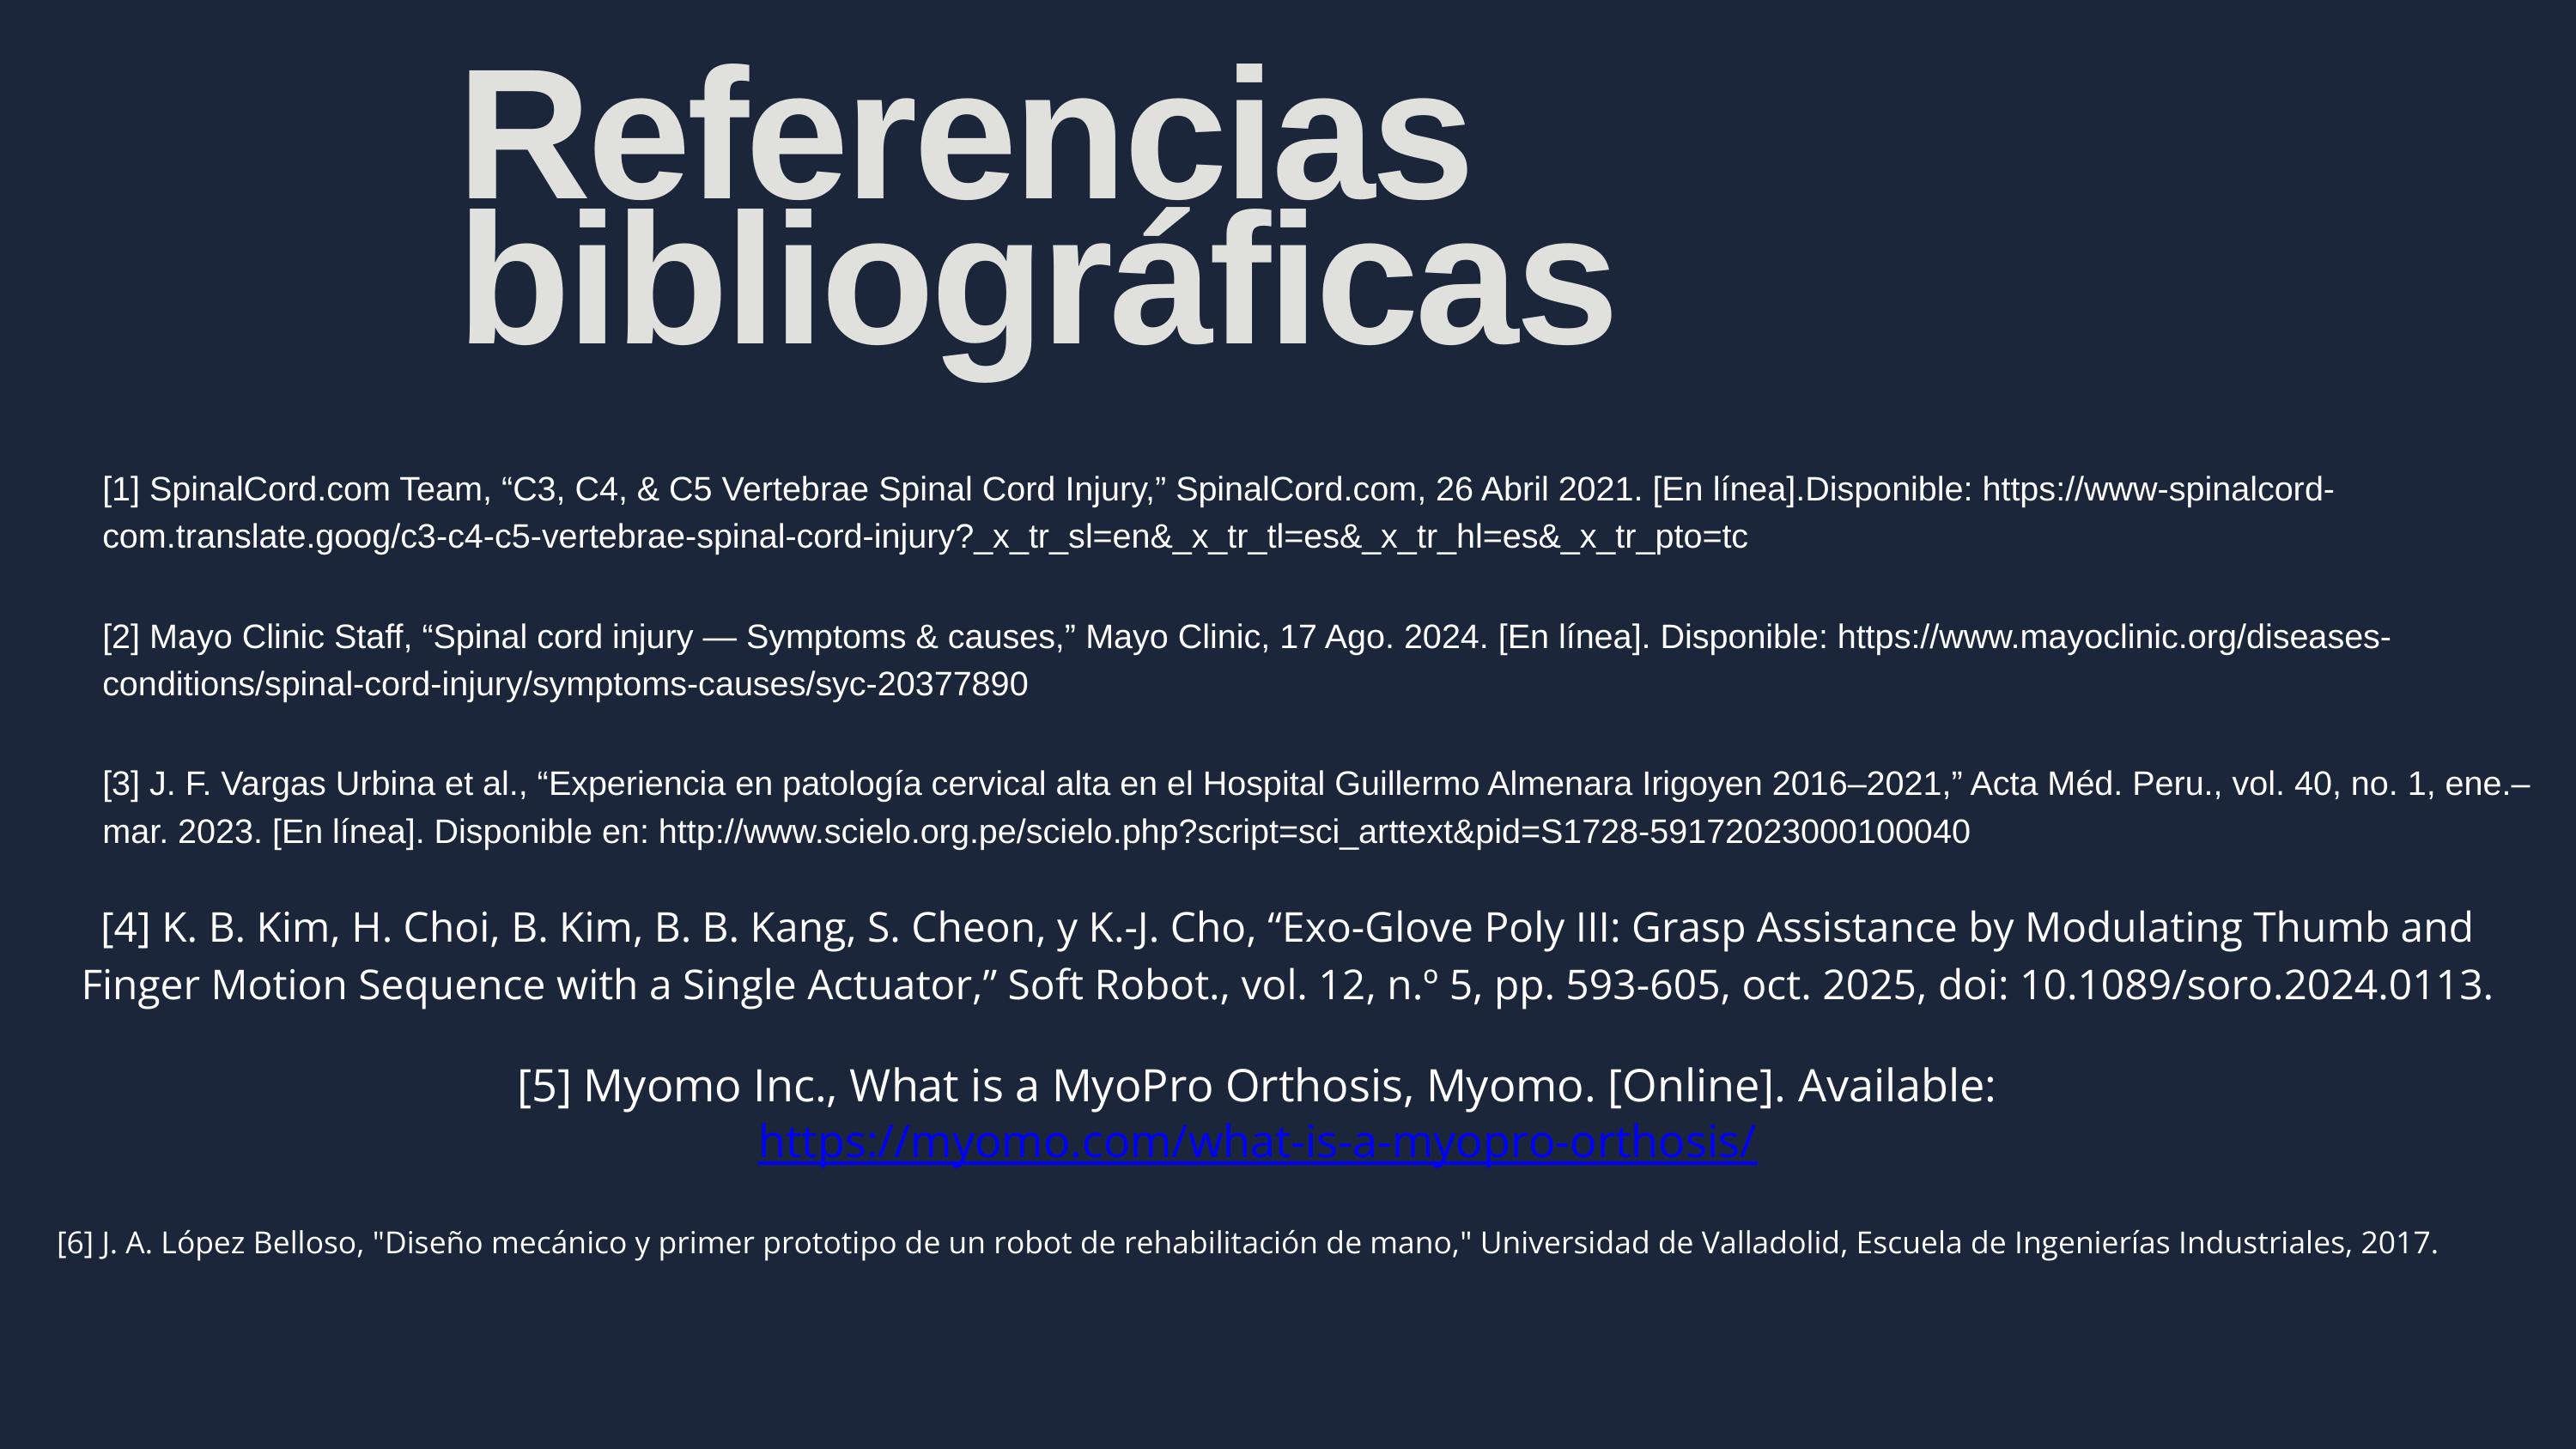

Referencias bibliográficas
[1] SpinalCord.com Team, “C3, C4, & C5 Vertebrae Spinal Cord Injury,” SpinalCord.com, 26 Abril 2021. [En línea].Disponible: https://www-spinalcord-com.translate.goog/c3-c4-c5-vertebrae-spinal-cord-injury?_x_tr_sl=en&_x_tr_tl=es&_x_tr_hl=es&_x_tr_pto=tc
[2] Mayo Clinic Staff, “Spinal cord injury — Symptoms & causes,” Mayo Clinic, 17 Ago. 2024. [En línea]. Disponible: https://www.mayoclinic.org/diseases-conditions/spinal-cord-injury/symptoms-causes/syc-20377890
[3] J. F. Vargas Urbina et al., “Experiencia en patología cervical alta en el Hospital Guillermo Almenara Irigoyen 2016–2021,” Acta Méd. Peru., vol. 40, no. 1, ene.–mar. 2023. [En línea]. Disponible en: http://www.scielo.org.pe/scielo.php?script=sci_arttext&pid=S1728-59172023000100040
[4] K. B. Kim, H. Choi, B. Kim, B. B. Kang, S. Cheon, y K.-J. Cho, “Exo-Glove Poly III: Grasp Assistance by Modulating Thumb and Finger Motion Sequence with a Single Actuator,” Soft Robot., vol. 12, n.º 5, pp. 593-605, oct. 2025, doi: 10.1089/soro.2024.0113.
[5] Myomo Inc., What is a MyoPro Orthosis, Myomo. [Online]. Available: https://myomo.com/what-is-a-myopro-orthosis/
[6] J. A. López Belloso, "Diseño mecánico y primer prototipo de un robot de rehabilitación de mano," Universidad de Valladolid, Escuela de Ingenierías Industriales, 2017.